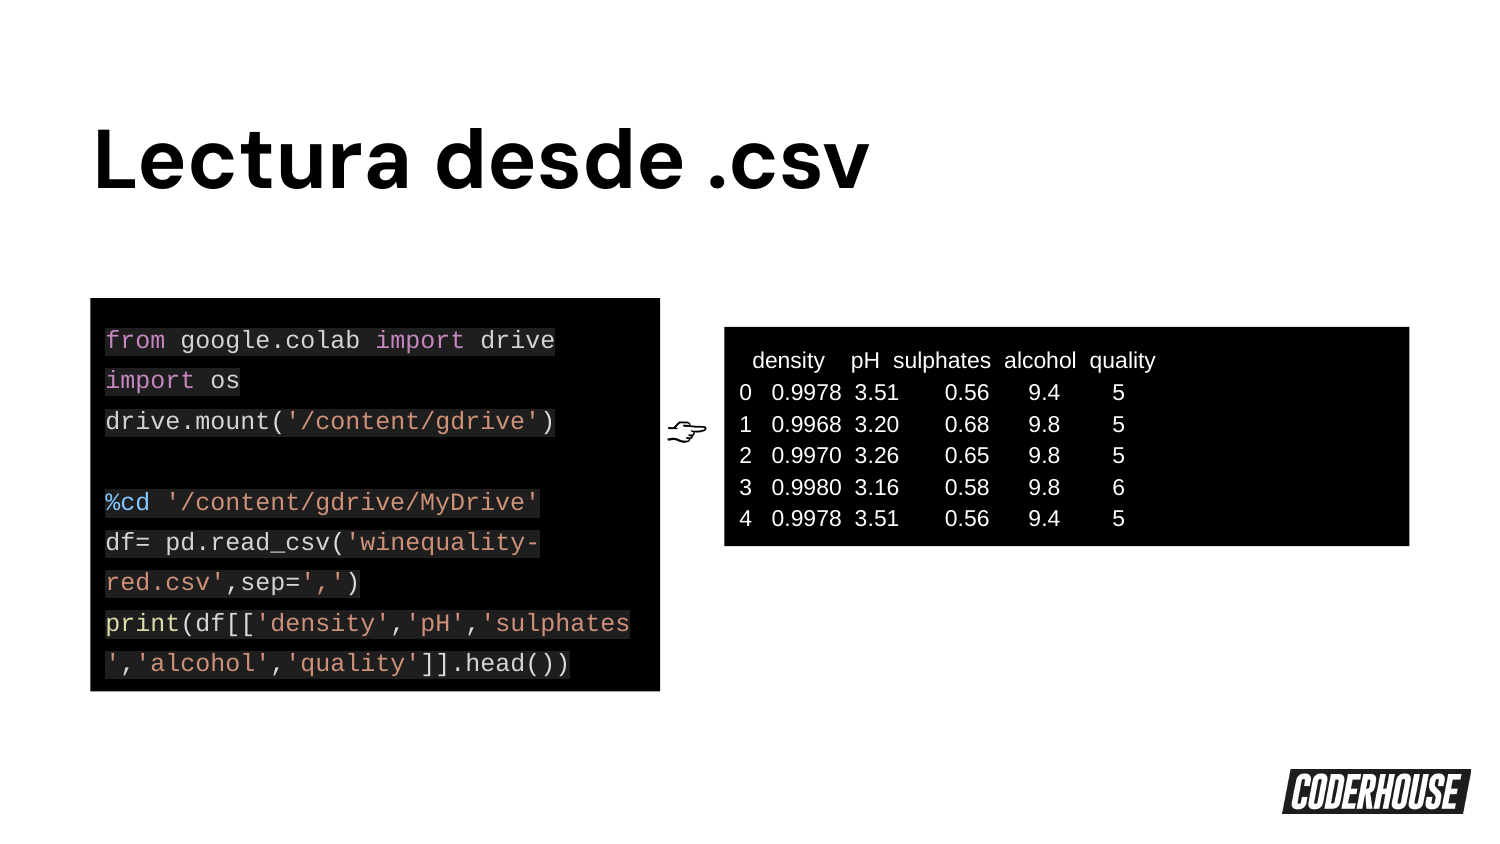

Lectura desde .csv

from google.colab import drive
import os
drive.mount('/content/gdrive')

%cd '/content/gdrive/MyDrive'
df= pd.read_csv('winequality-red.csv',sep=',')
print(df[['density','pH','sulphates','alcohol','quality']].head())

  density    pH  sulphates  alcohol  quality
0   0.9978  3.51       0.56      9.4        5
1   0.9968  3.20       0.68      9.8        5
2   0.9970  3.26       0.65      9.8        5
3   0.9980  3.16       0.58      9.8        6
4   0.9978  3.51       0.56      9.4        5
👉